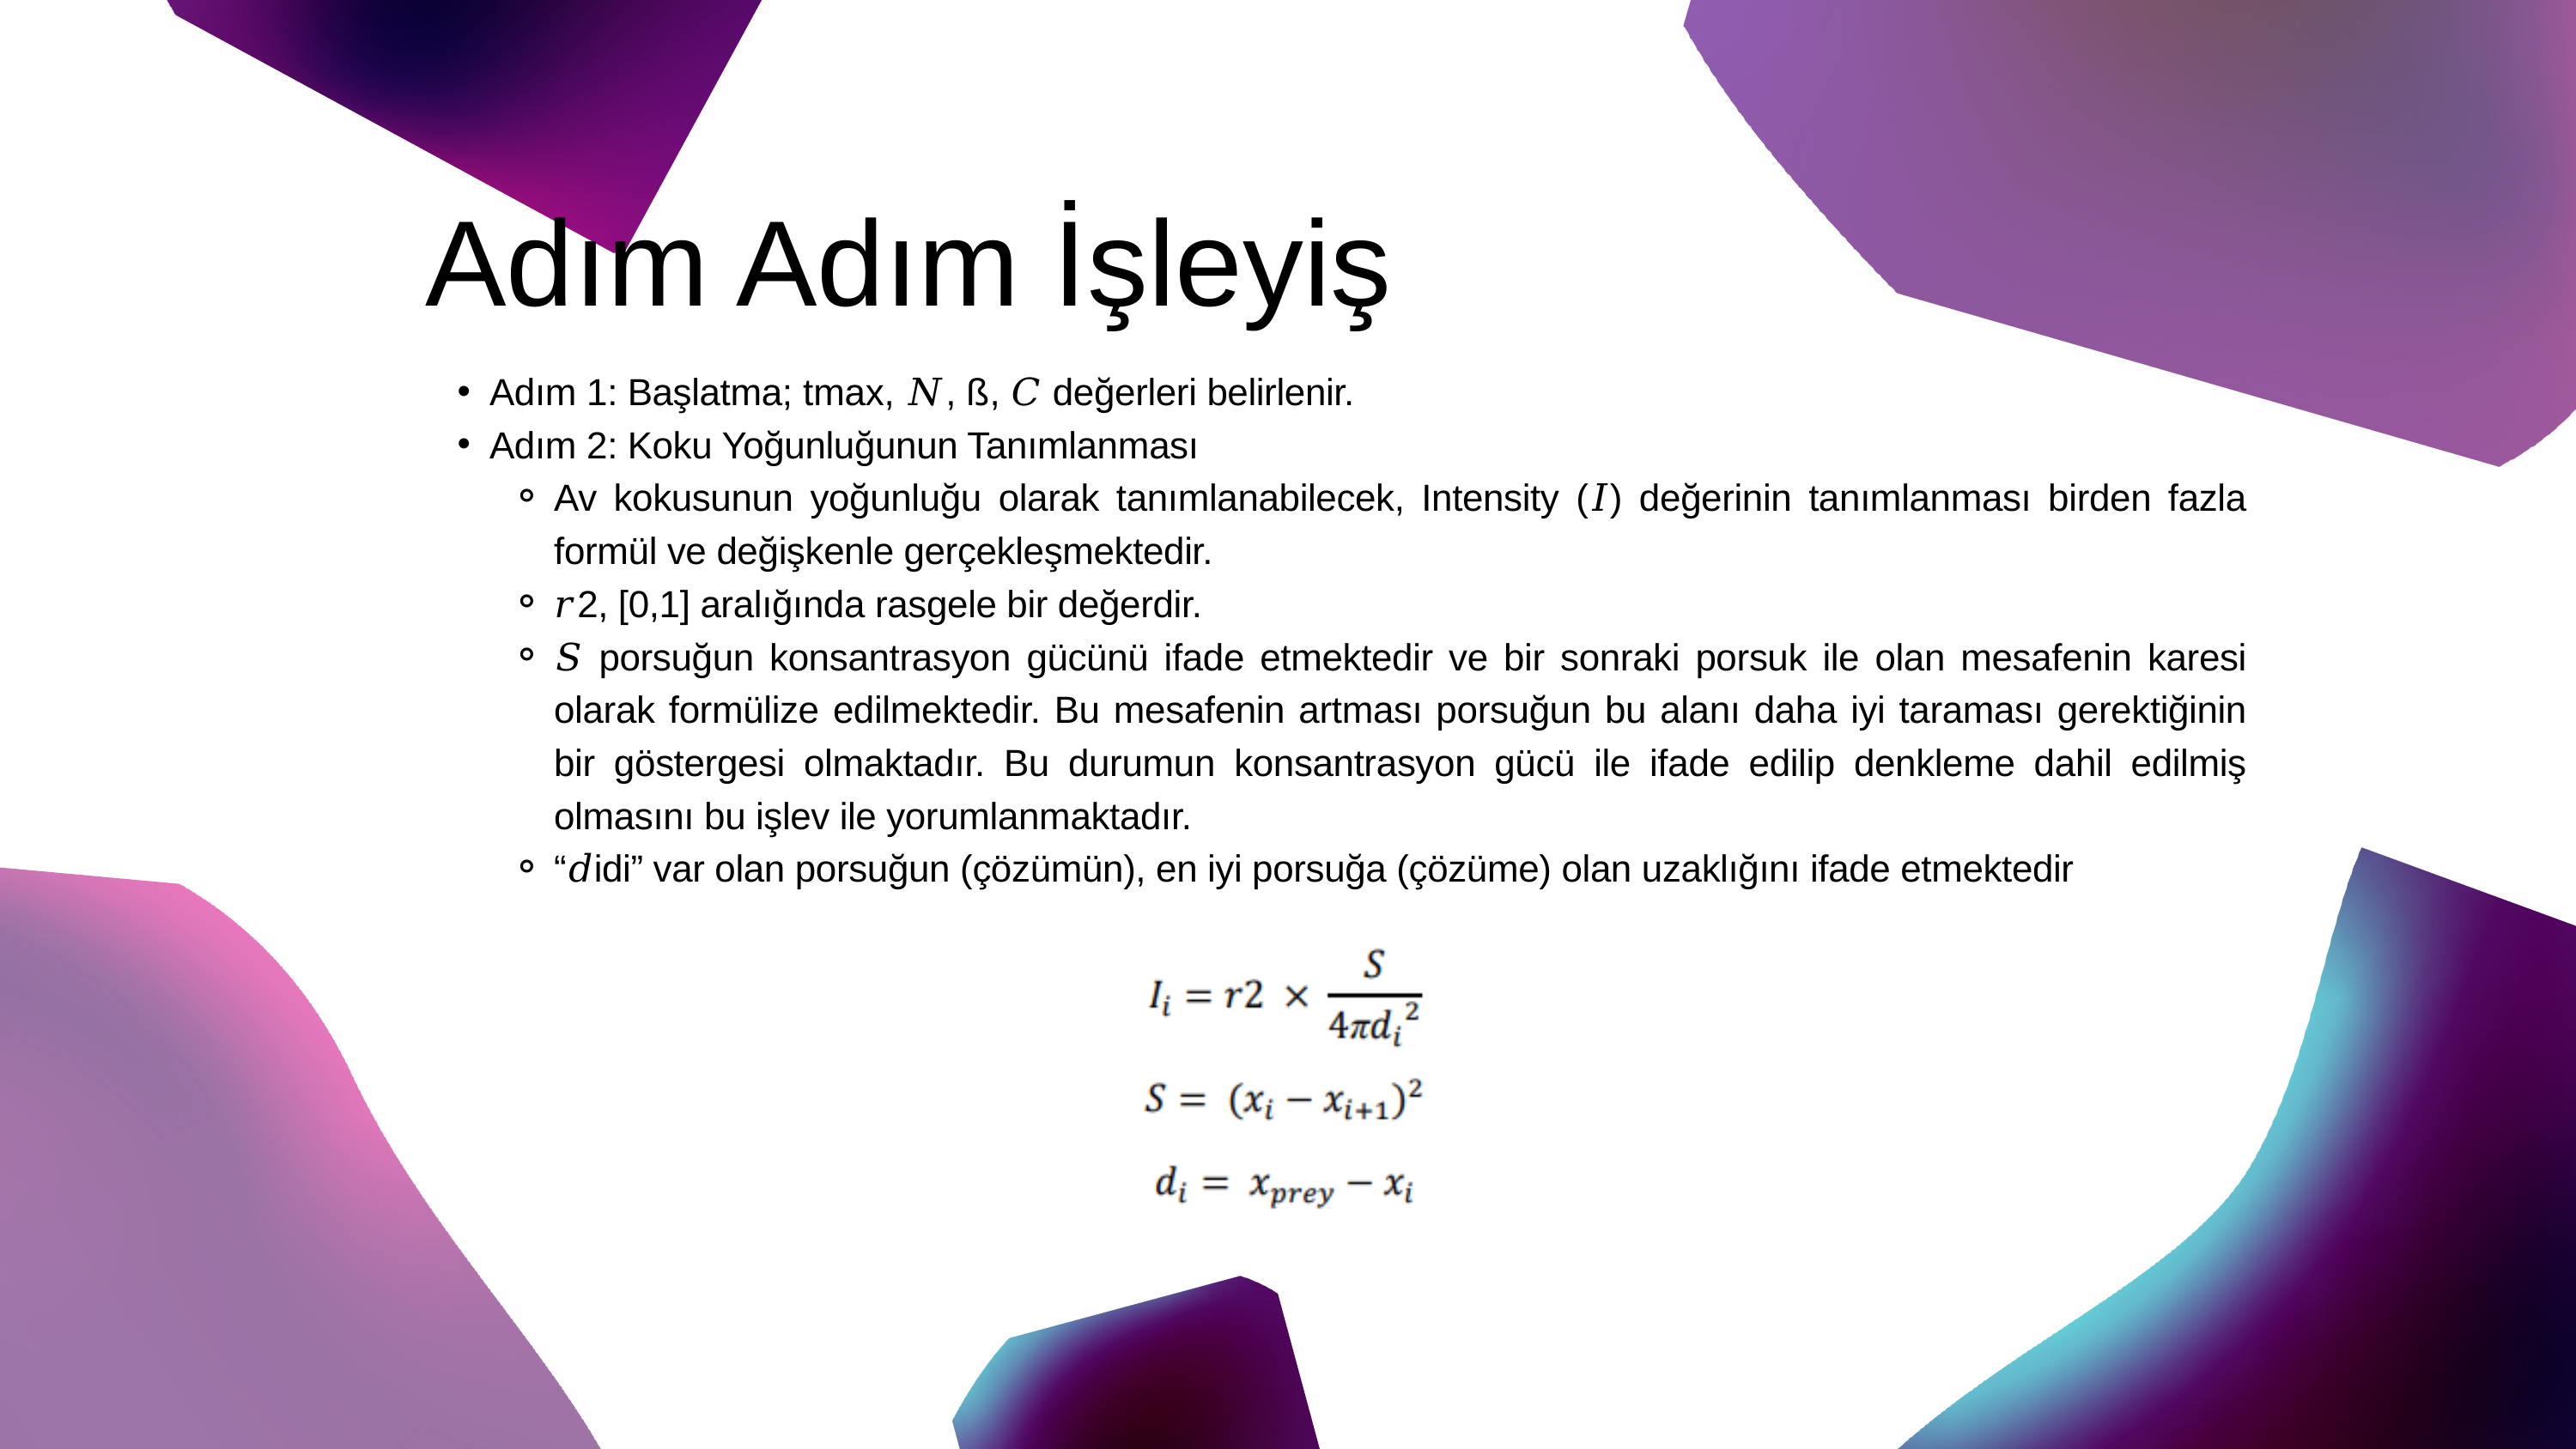

Adım Adım İşleyiş
Adım 1: Başlatma; tmax, 𝑁, ß, 𝐶 değerleri belirlenir.
Adım 2: Koku Yoğunluğunun Tanımlanması
Av kokusunun yoğunluğu olarak tanımlanabilecek, Intensity (𝐼) değerinin tanımlanması birden fazla formül ve değişkenle gerçekleşmektedir.
𝑟2, [0,1] aralığında rasgele bir değerdir.
𝑆 porsuğun konsantrasyon gücünü ifade etmektedir ve bir sonraki porsuk ile olan mesafenin karesi olarak formülize edilmektedir. Bu mesafenin artması porsuğun bu alanı daha iyi taraması gerektiğinin bir göstergesi olmaktadır. Bu durumun konsantrasyon gücü ile ifade edilip denkleme dahil edilmiş olmasını bu işlev ile yorumlanmaktadır.
“𝑑idi” var olan porsuğun (çözümün), en iyi porsuğa (çözüme) olan uzaklığını ifade etmektedir